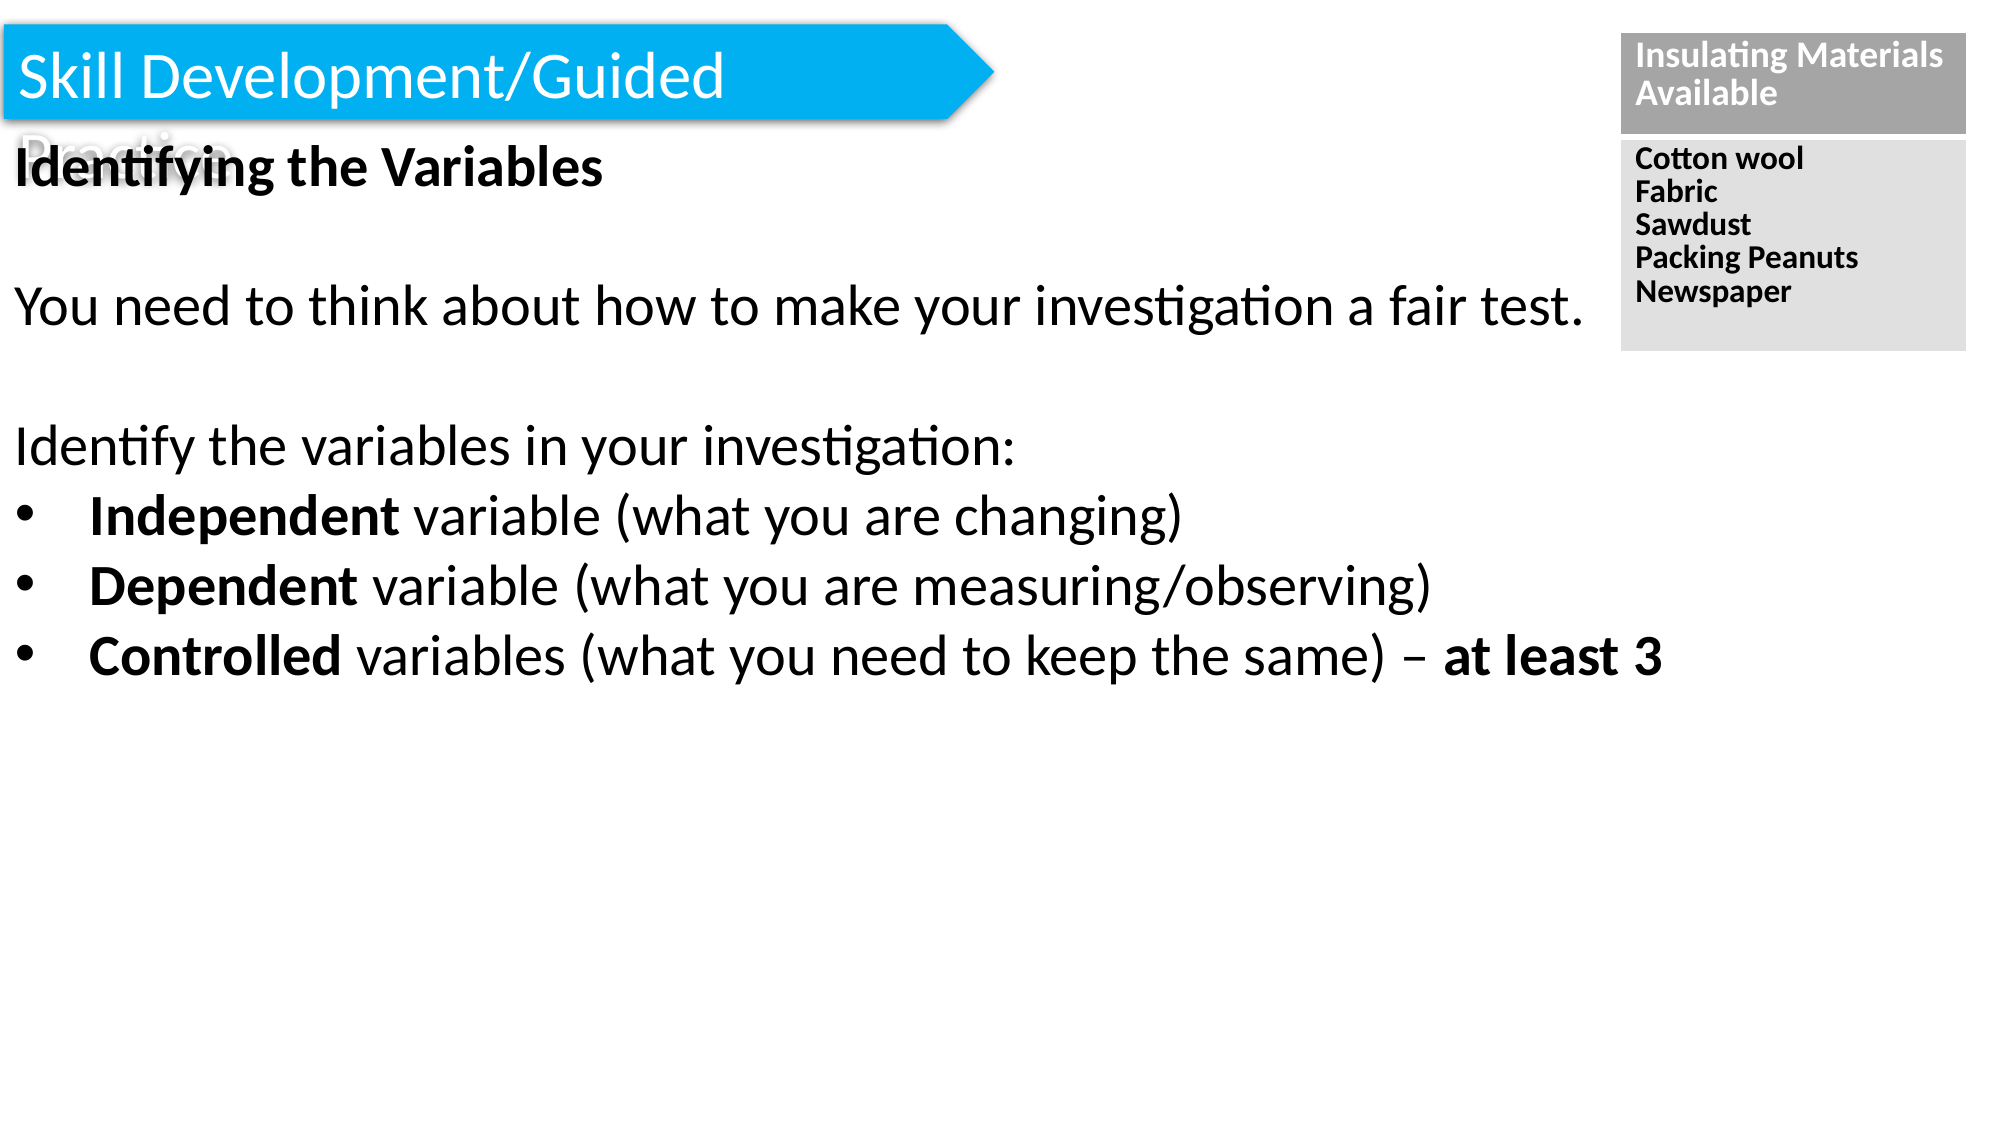

Skill Development/Guided Practice
| Insulating Materials Available |
| --- |
| Cotton wool Fabric Sawdust Packing Peanuts Newspaper |
Identifying the Variables

You need to think about how to make your investigation a fair test.

Identify the variables in your investigation:
Independent variable (what you are changing)
Dependent variable (what you are measuring/observing)
Controlled variables (what you need to keep the same) – at least 3